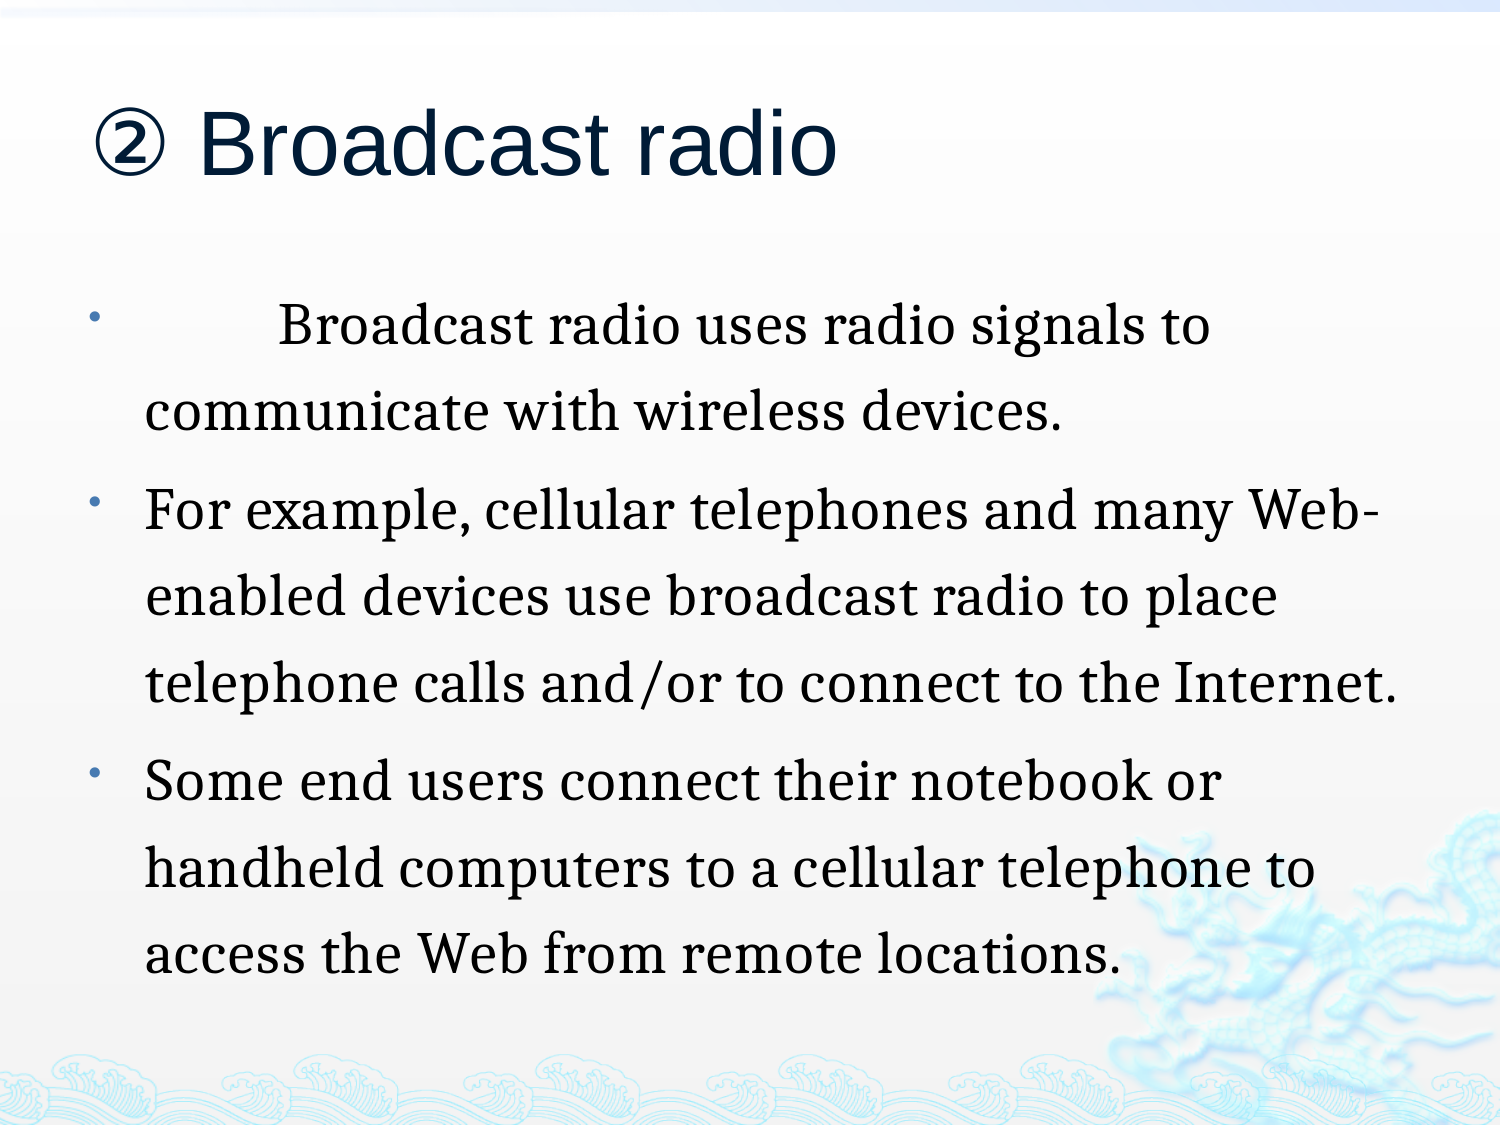

# ② Broadcast radio
　　Broadcast radio uses radio signals to communicate with wireless devices.
For example, cellular telephones and many Web-enabled devices use broadcast radio to place telephone calls and/or to connect to the Internet.
Some end users connect their notebook or handheld computers to a cellular telephone to access the Web from remote locations.